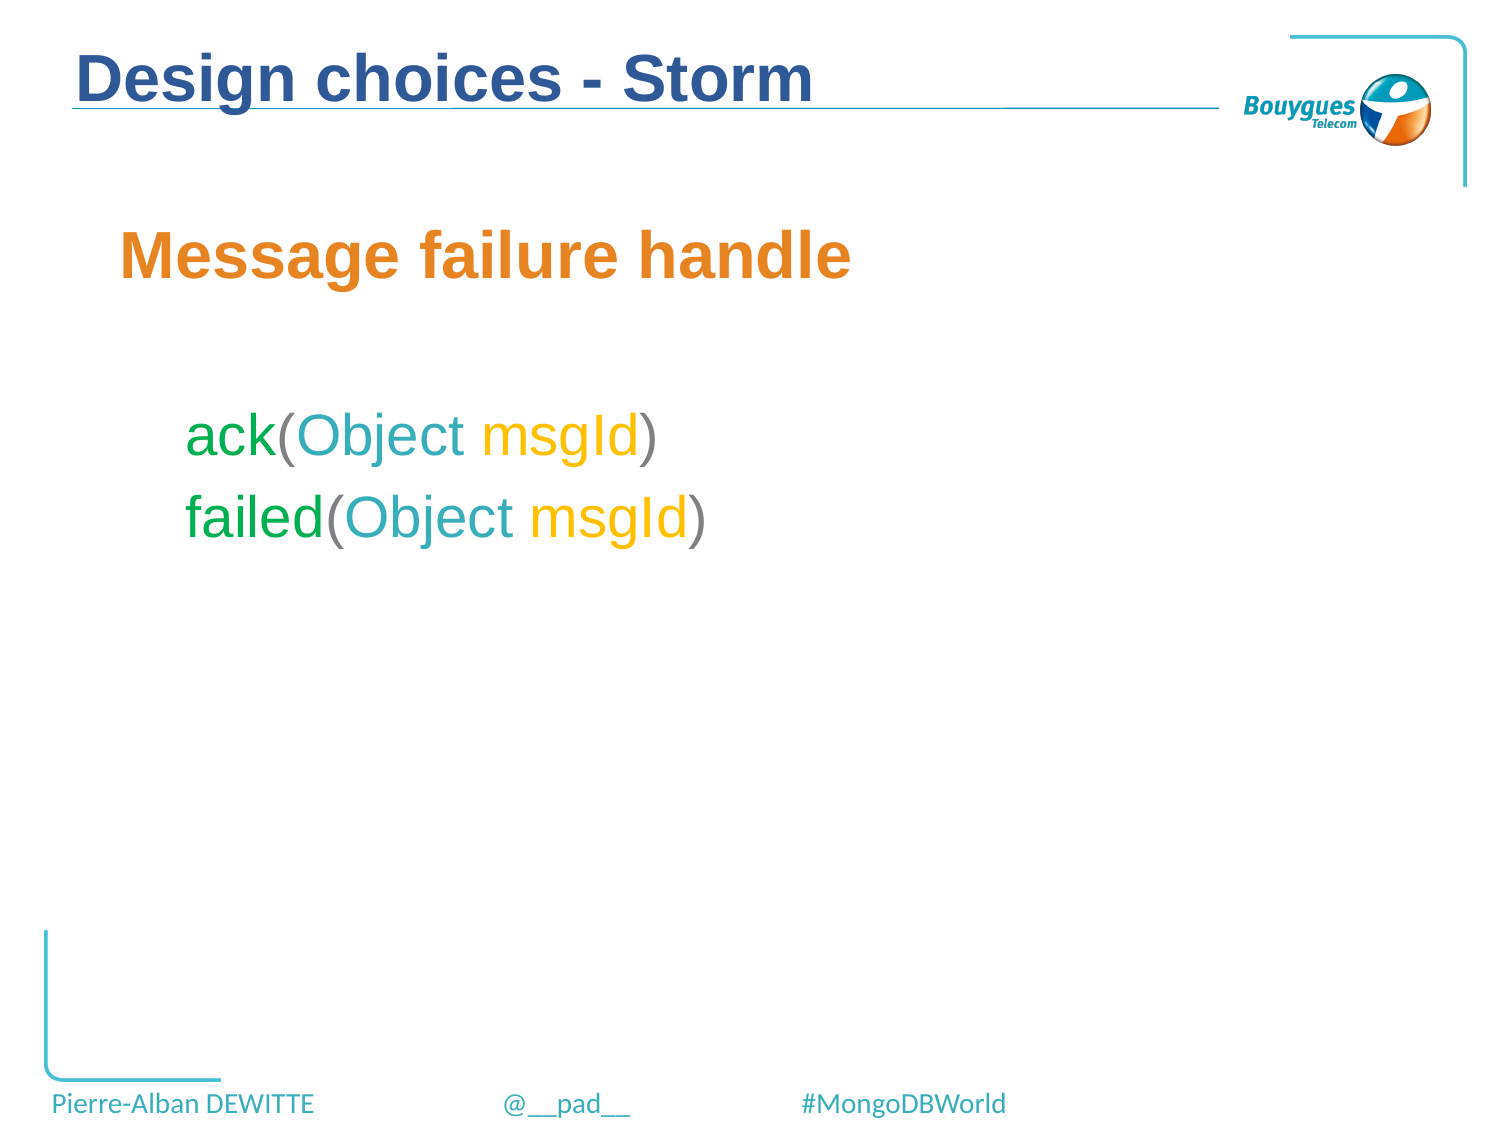

# Design choices - Storm
Message failure handle

ack(Object msgId)
failed(Object msgId)